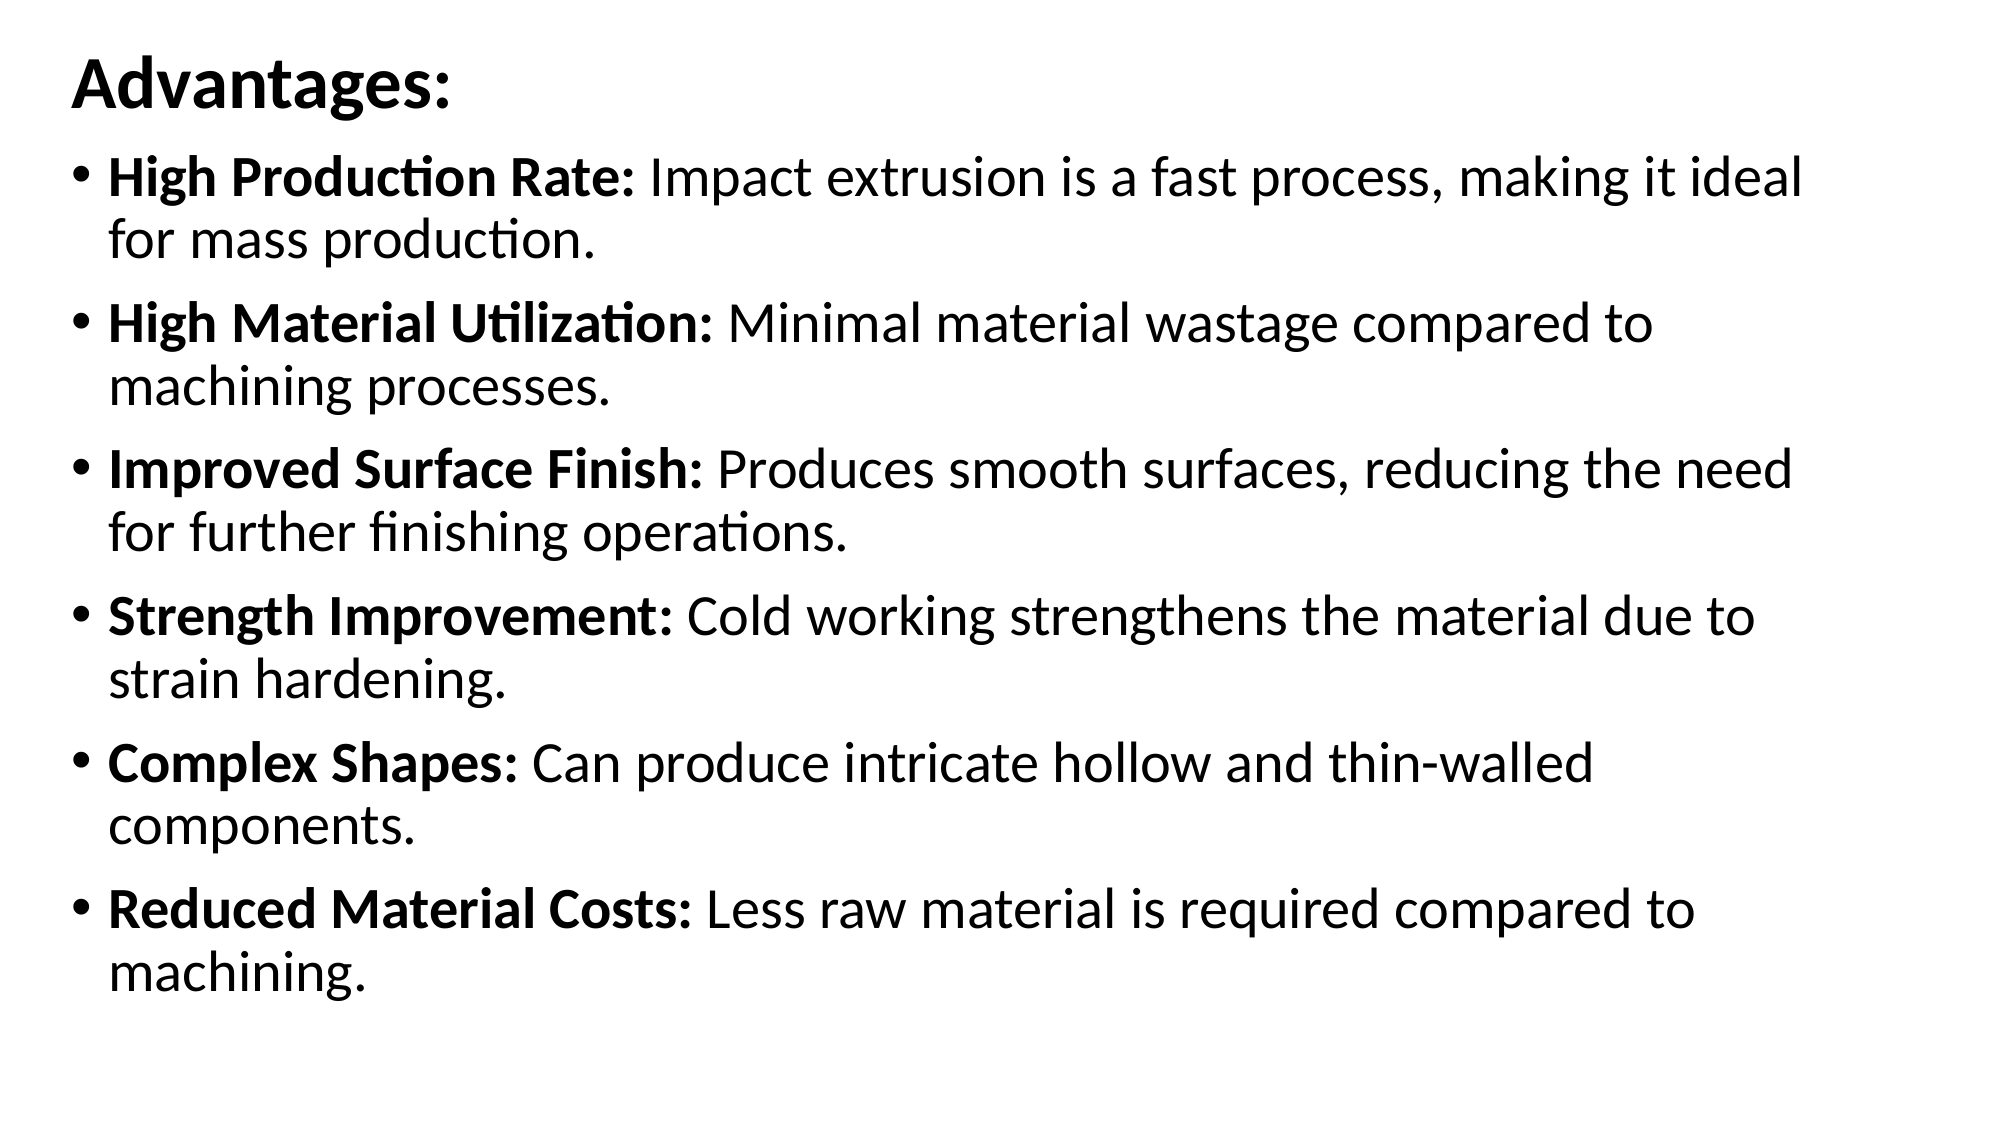

Advantages:
High Production Rate: Impact extrusion is a fast process, making it ideal for mass production.
High Material Utilization: Minimal material wastage compared to machining processes.
Improved Surface Finish: Produces smooth surfaces, reducing the need for further finishing operations.
Strength Improvement: Cold working strengthens the material due to strain hardening.
Complex Shapes: Can produce intricate hollow and thin-walled components.
Reduced Material Costs: Less raw material is required compared to machining.